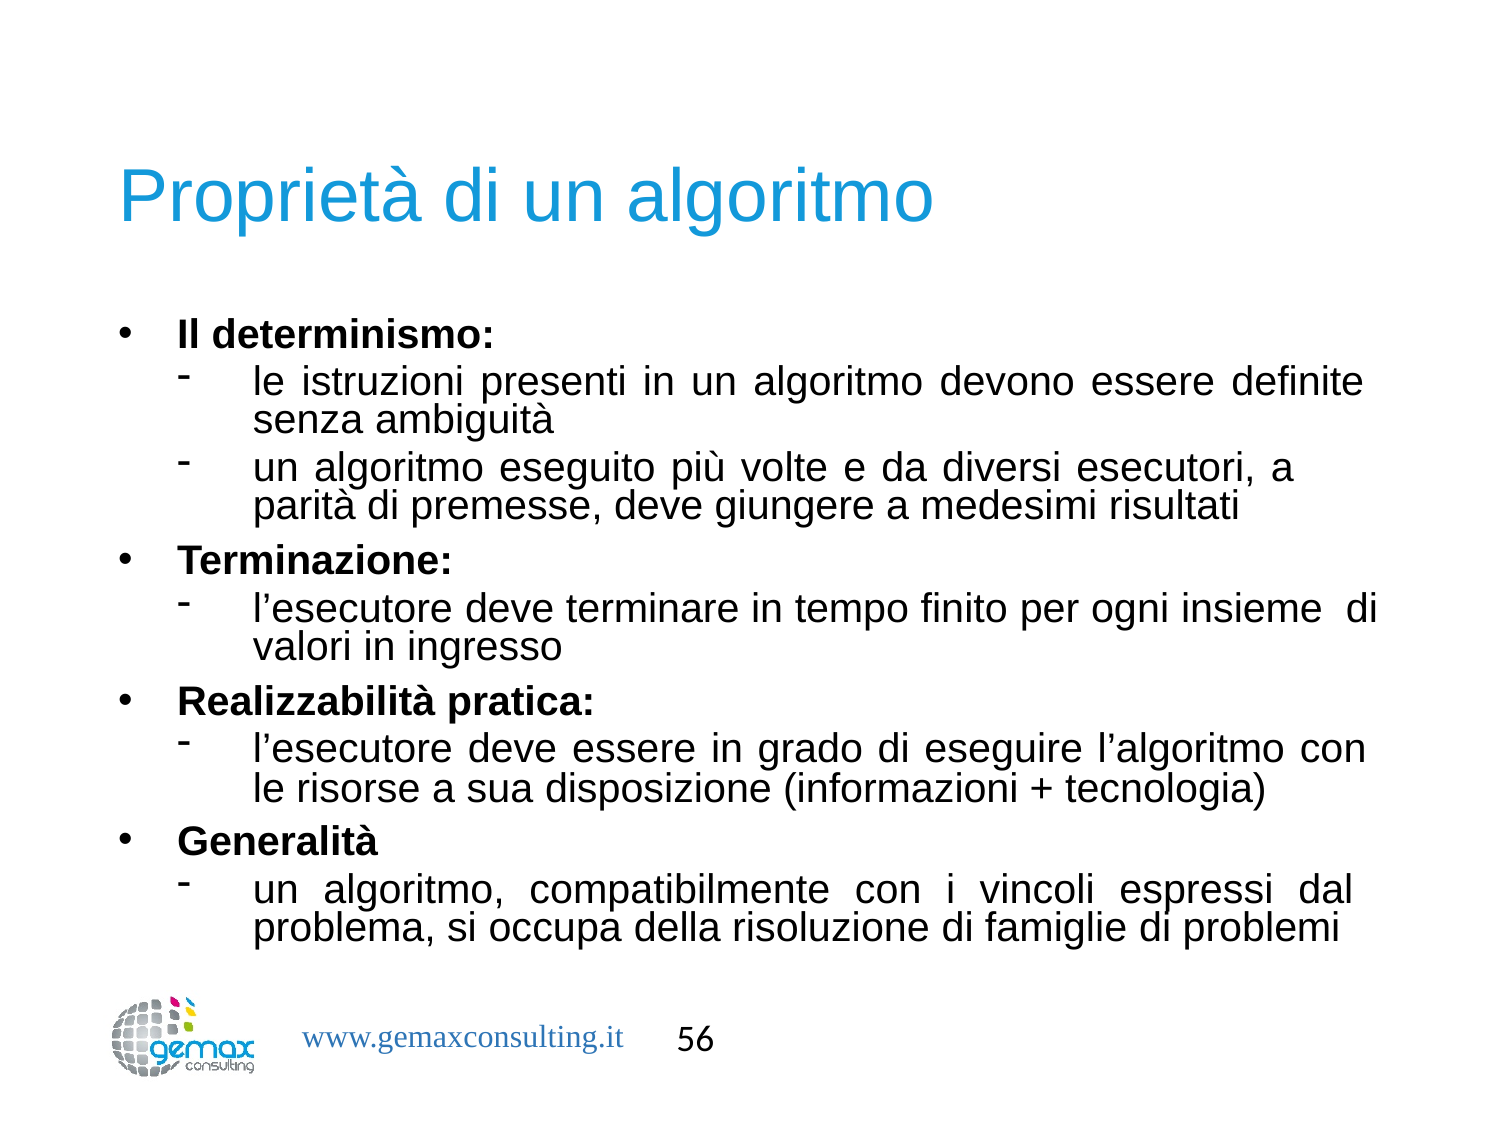

# Proprietà di un algoritmo
Il determinismo:
le istruzioni presenti in un algoritmo devono essere definite  senza ambiguità
un algoritmo eseguito più volte e da diversi esecutori, a  parità di premesse, deve giungere a medesimi risultati
Terminazione:
l’esecutore deve terminare in tempo finito per ogni insieme  di valori in ingresso
Realizzabilità pratica:
l’esecutore deve essere in grado di eseguire l’algoritmo con  le risorse a sua disposizione (informazioni + tecnologia)
Generalità
un algoritmo, compatibilmente con i vincoli espressi dal  problema, si occupa della risoluzione di famiglie di problemi

56